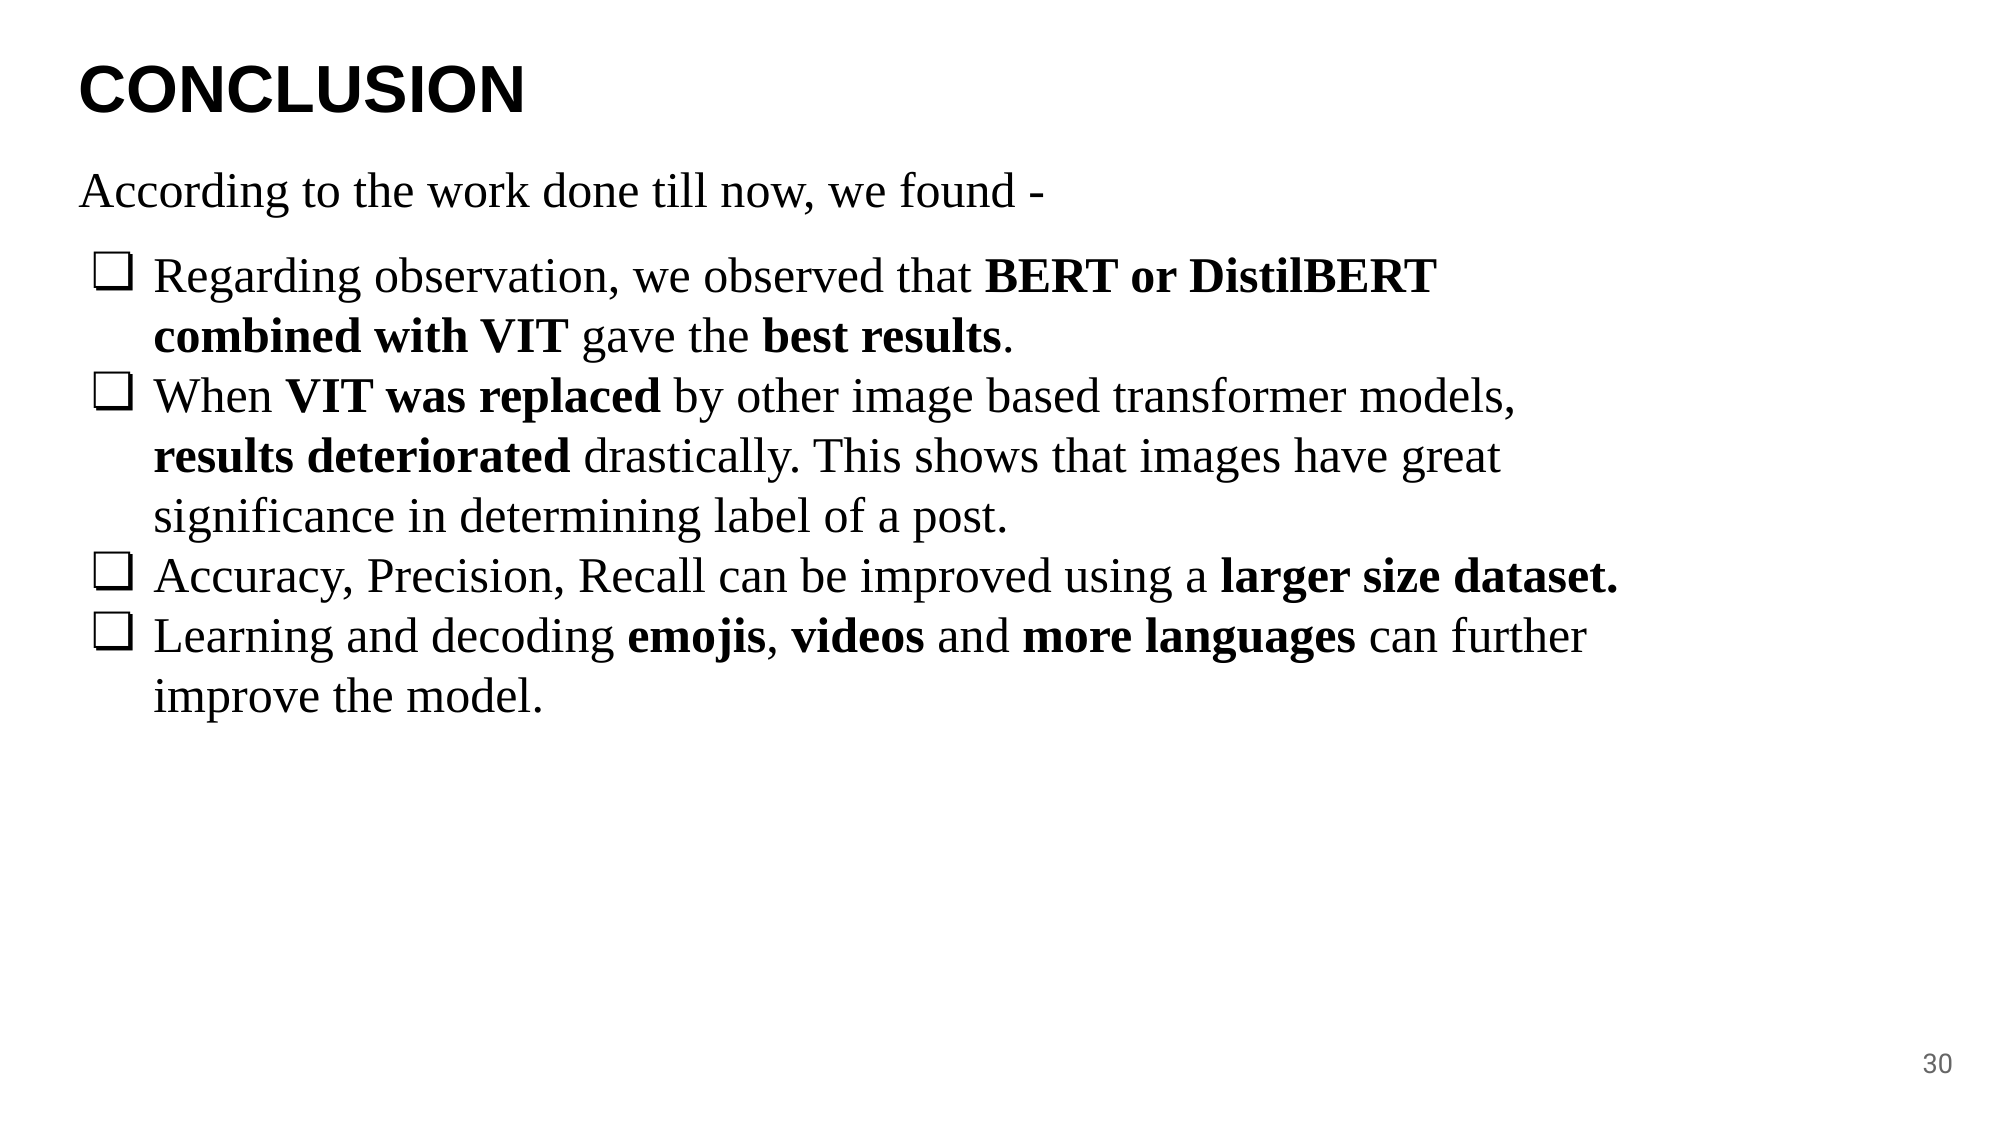

CONCLUSION
According to the work done till now, we found -
Regarding observation, we observed that BERT or DistilBERT combined with VIT gave the best results.
When VIT was replaced by other image based transformer models, results deteriorated drastically. This shows that images have great significance in determining label of a post.
Accuracy, Precision, Recall can be improved using a larger size dataset.
Learning and decoding emojis, videos and more languages can further improve the model.
30